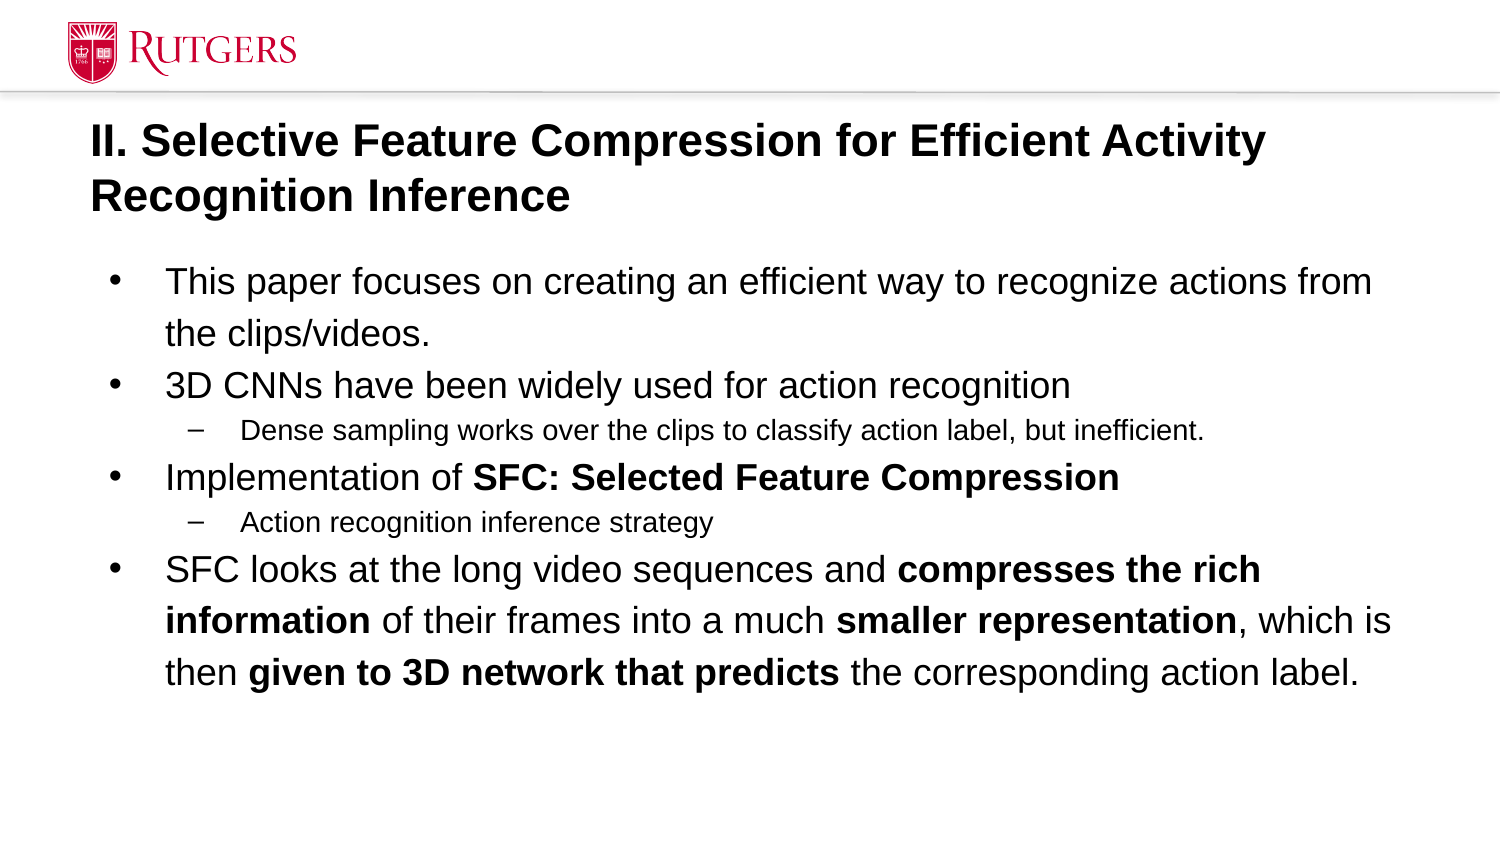

# II. Selective Feature Compression for Efficient Activity Recognition Inference
This paper focuses on creating an efficient way to recognize actions from the clips/videos.
3D CNNs have been widely used for action recognition
Dense sampling works over the clips to classify action label, but inefficient.
Implementation of SFC: Selected Feature Compression
Action recognition inference strategy
SFC looks at the long video sequences and compresses the rich information of their frames into a much smaller representation, which is then given to 3D network that predicts the corresponding action label.